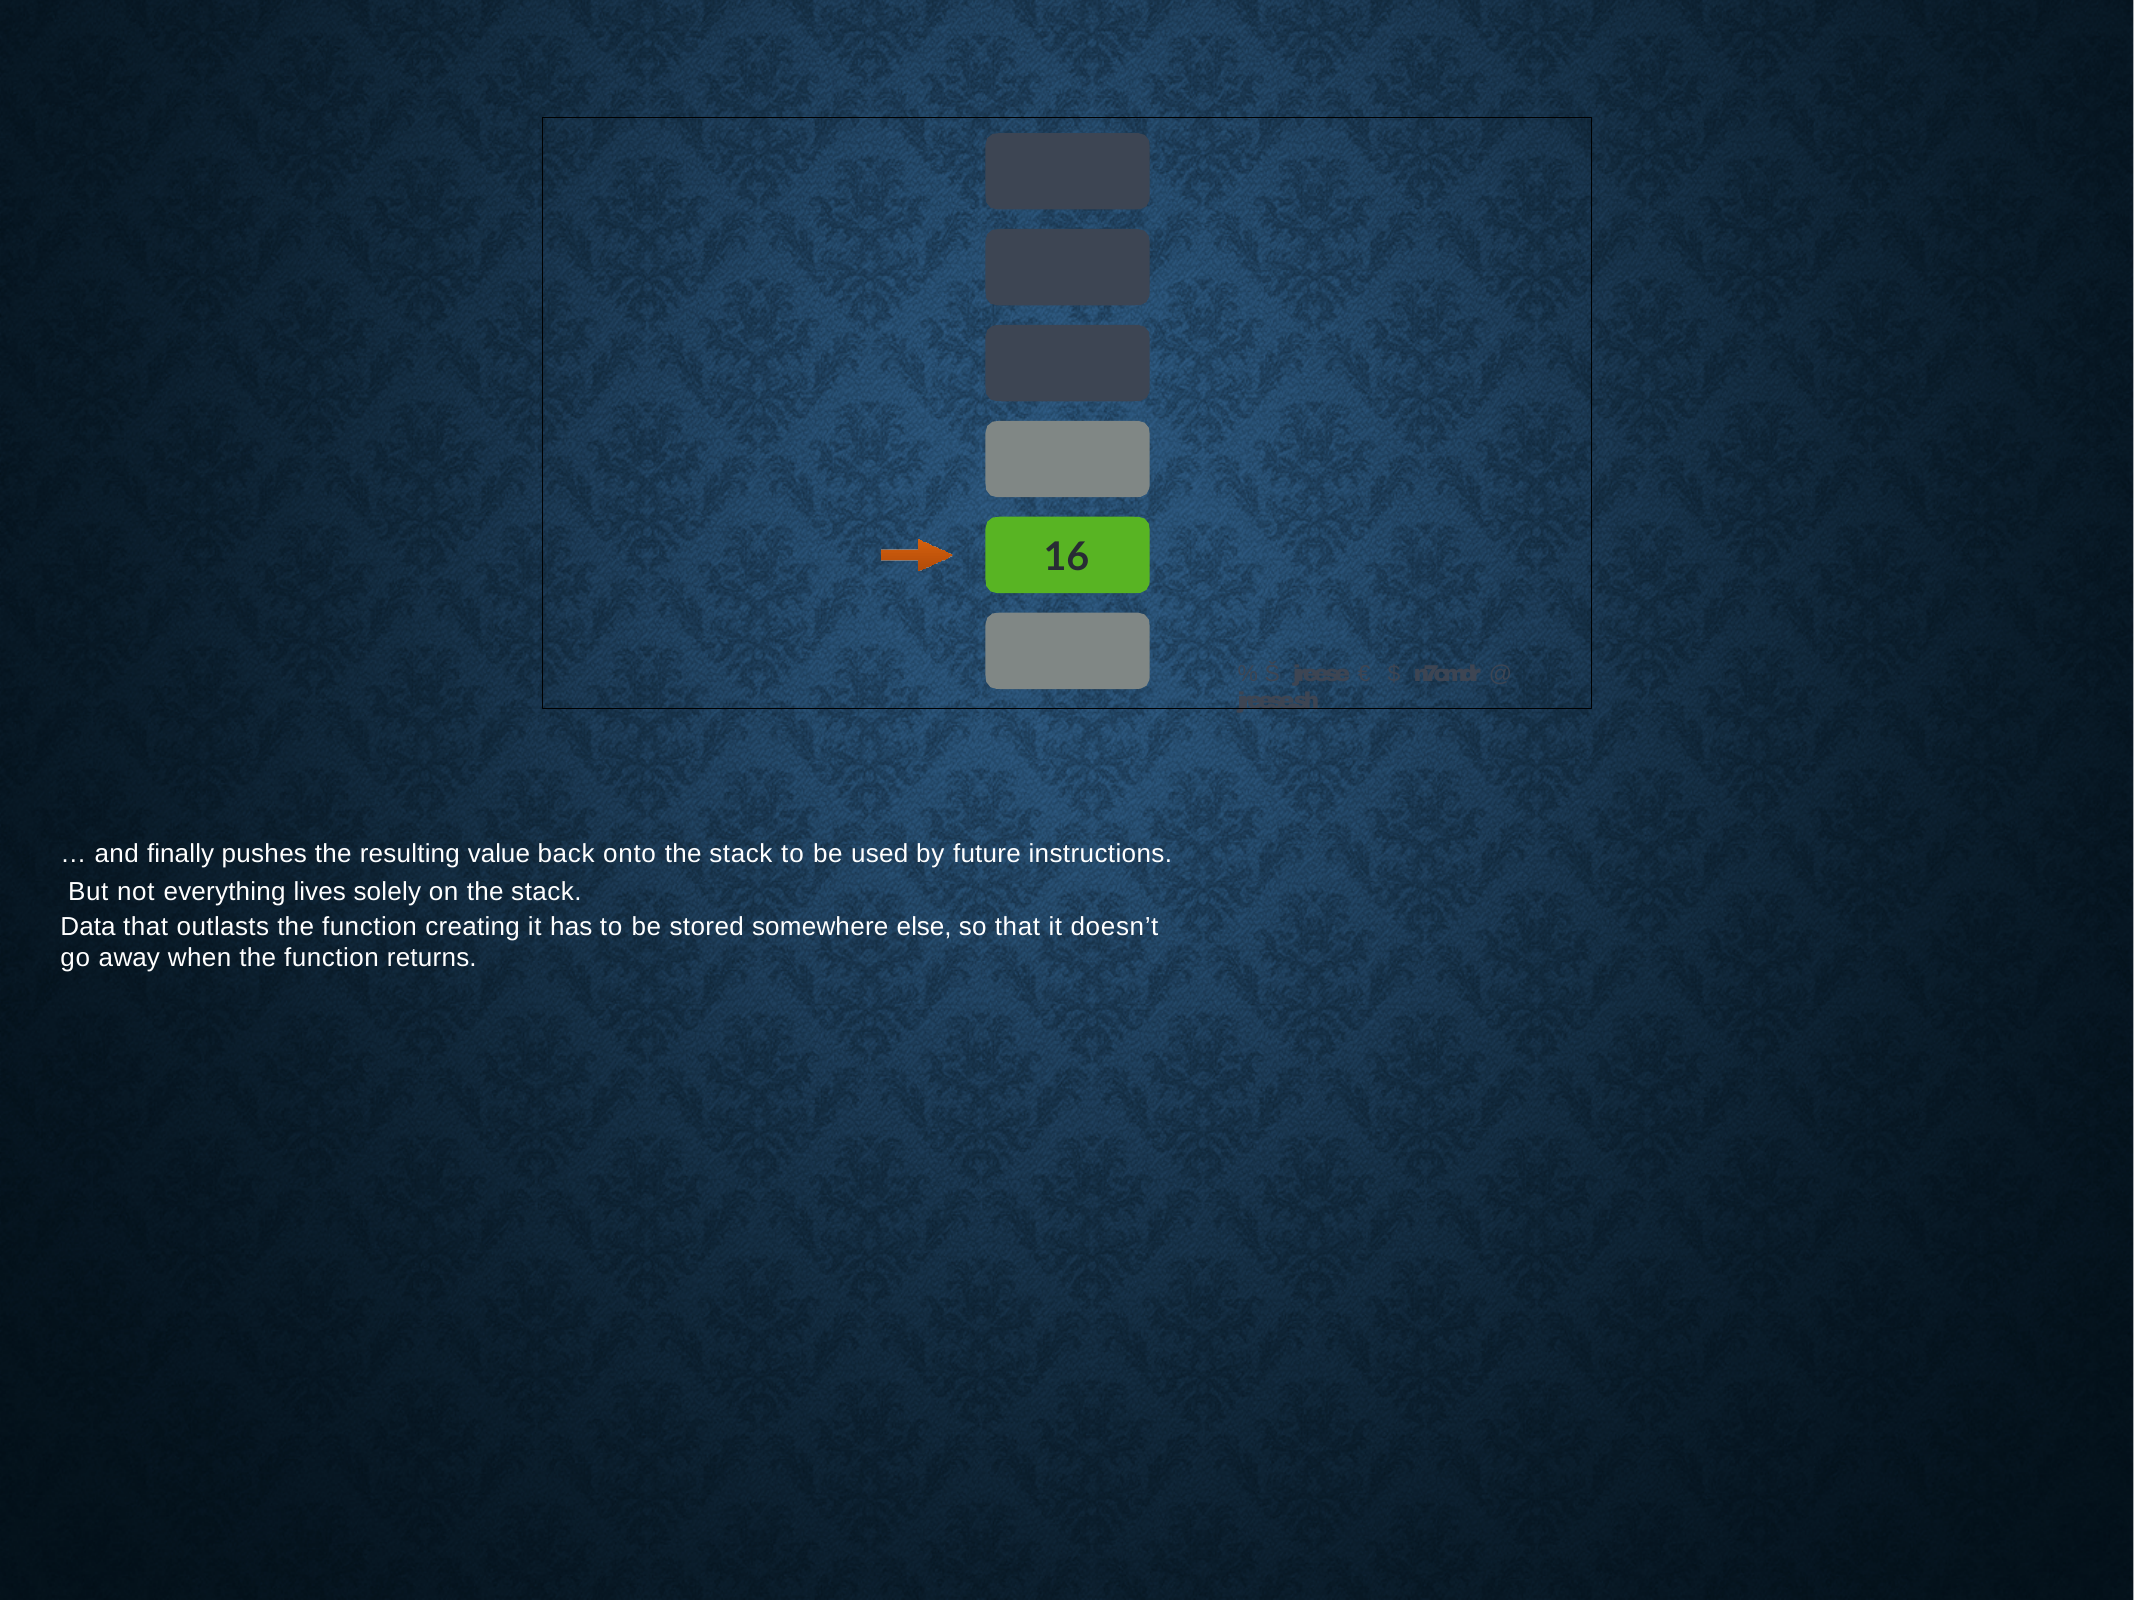

16

% Š jreese € $ n7cmdr @ jreese.sh
… and finally pushes the resulting value back onto the stack to be used by future instructions.  But not everything lives solely on the stack.
Data that outlasts the function creating it has to be stored somewhere else, so that it doesn’t go away when the function returns.